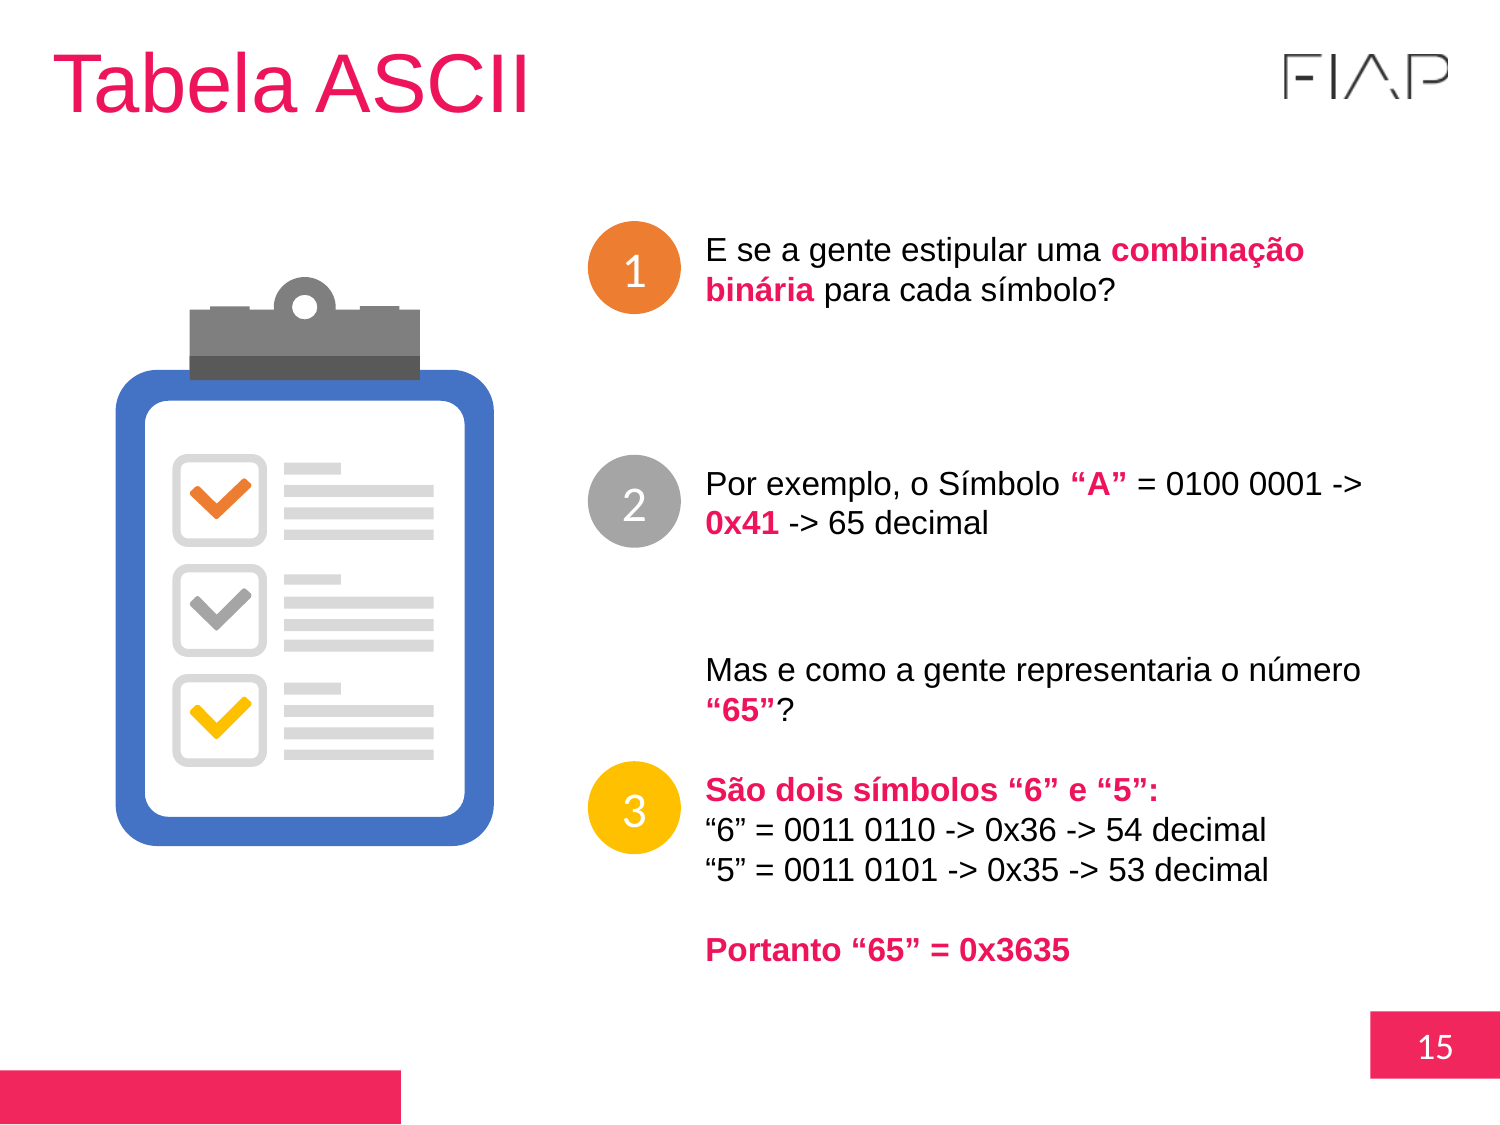

Tabela ASCII
E se a gente estipular uma combinação binária para cada símbolo?
1

Por exemplo, o Símbolo “A” = 0100 0001 -> 0x41 -> 65 decimal
2
Mas e como a gente representaria o número “65”?

São dois símbolos “6” e “5”:
“6” = 0011 0110 -> 0x36 -> 54 decimal
“5” = 0011 0101 -> 0x35 -> 53 decimal

Portanto “65” = 0x3635
3